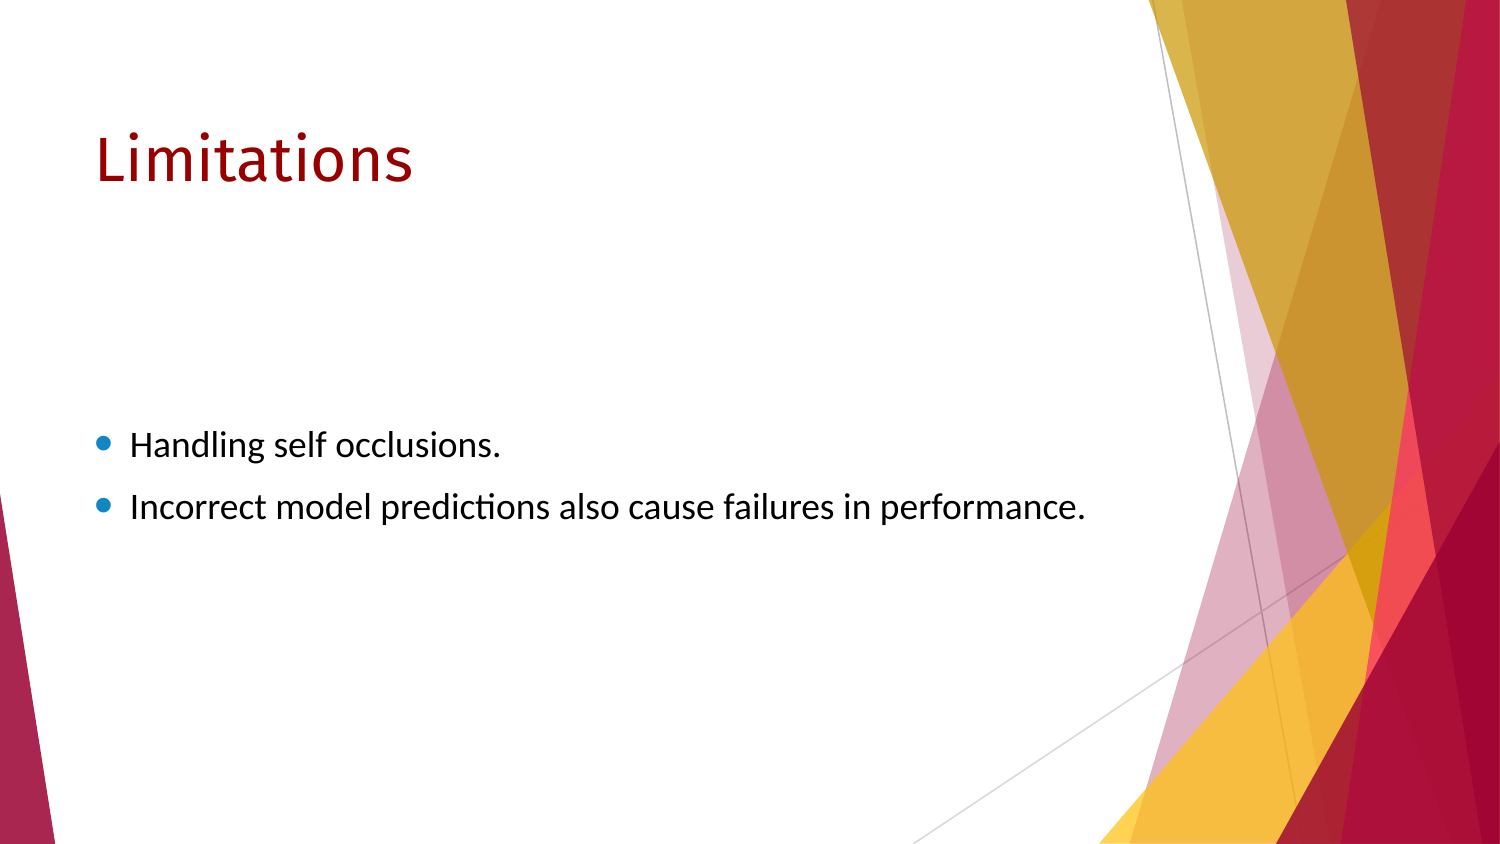

# Limitations
Handling self occlusions.
Incorrect model predictions also cause failures in performance.